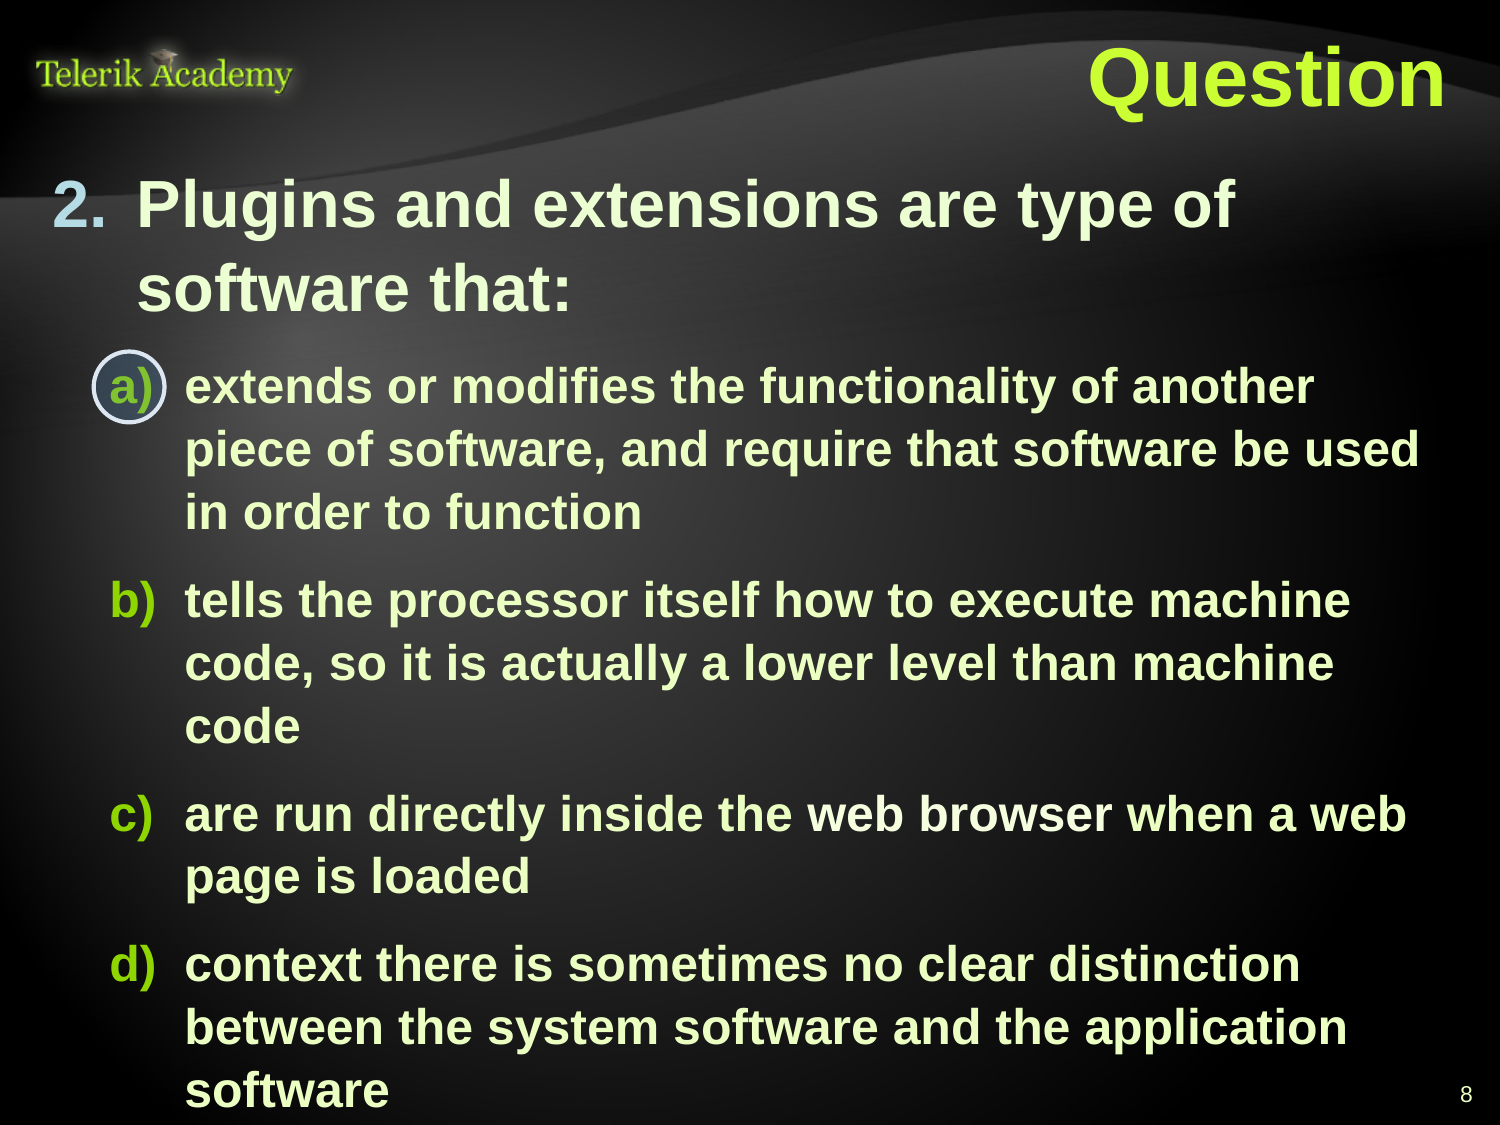

# Question
Plugins and extensions are type of software that:
extends or modifies the functionality of another piece of software, and require that software be used in order to function
tells the processor itself how to execute machine code, so it is actually a lower level than machine code
are run directly inside the web browser when a web page is loaded
context there is sometimes no clear distinction between the system software and the application software

8